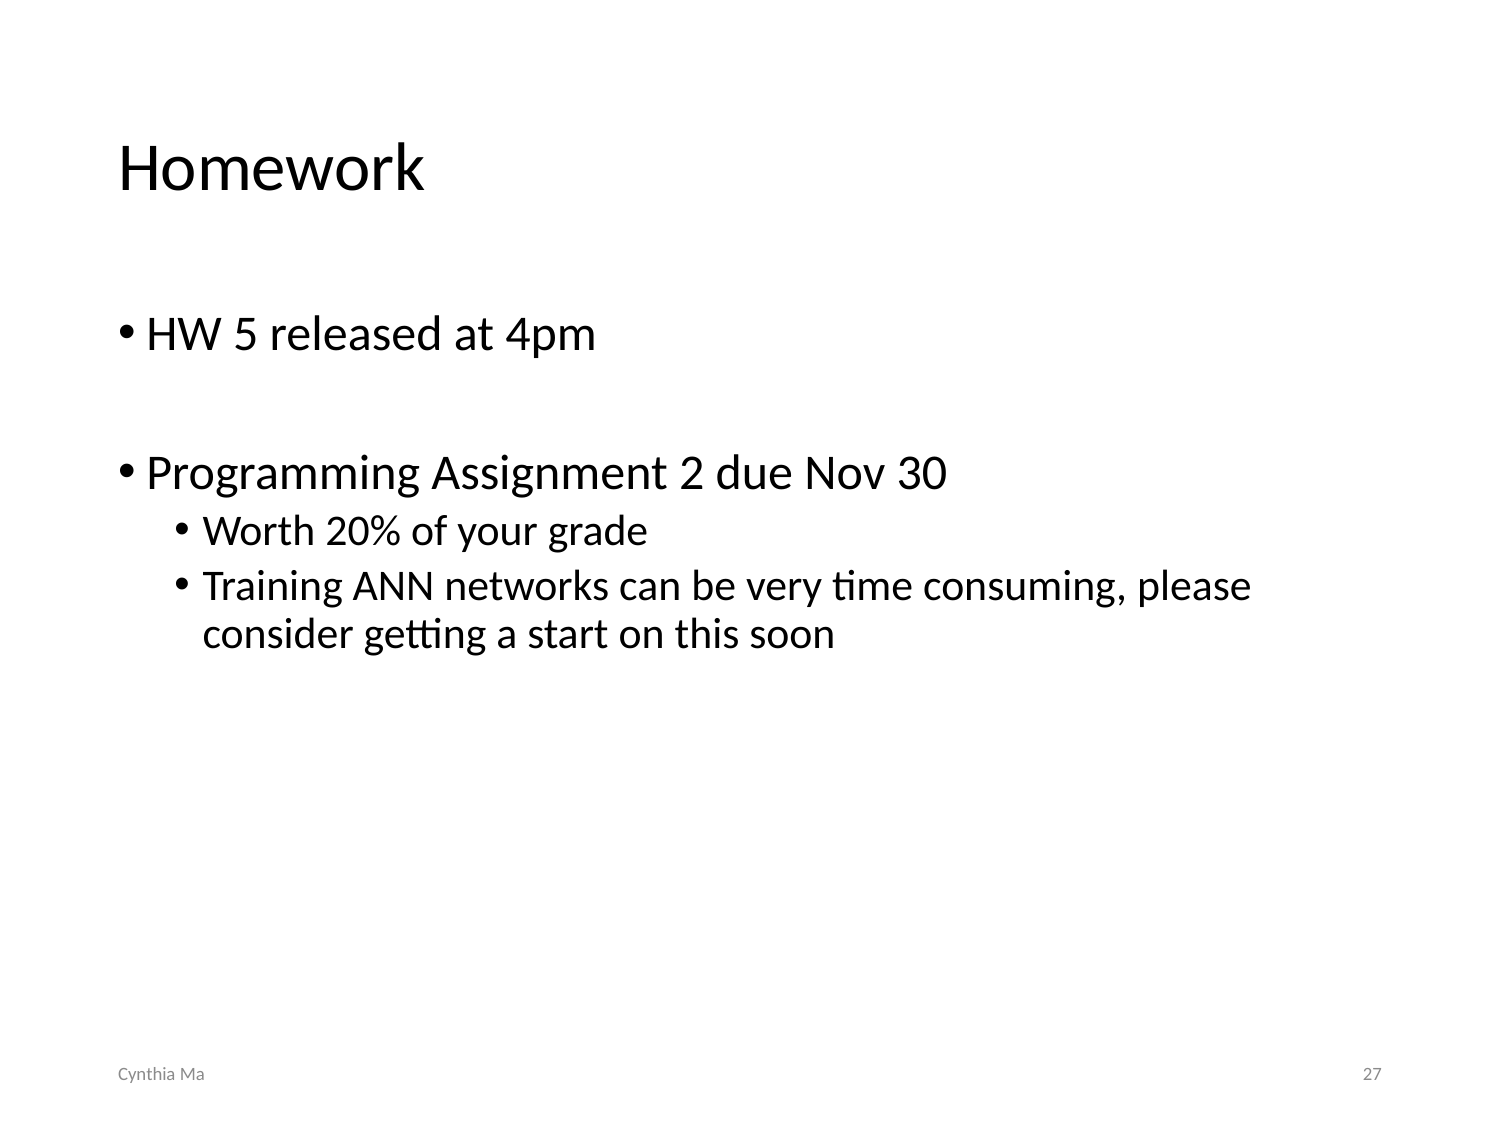

# Homework
HW 5 released at 4pm

Programming Assignment 2 due Nov 30
Worth 20% of your grade
Training ANN networks can be very time consuming, please consider getting a start on this soon
Cynthia Ma
27